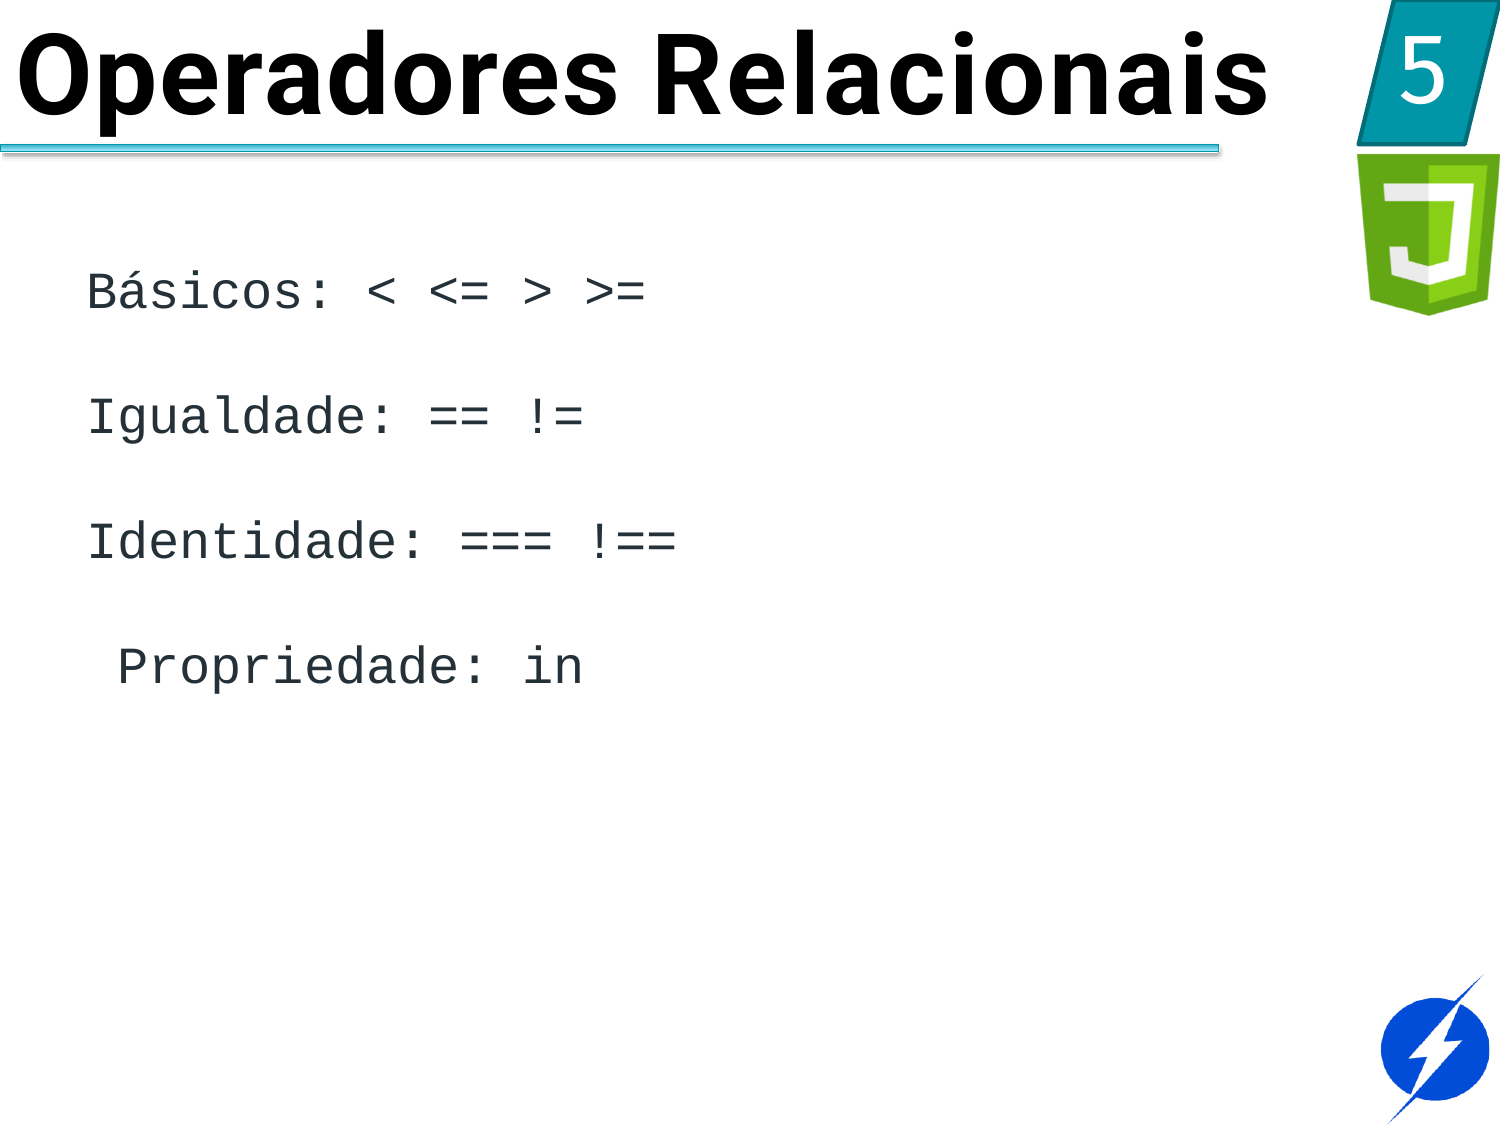

# Operadores Relacionais
5

Básicos: < <= > >=
Igualdade: == !=  Identidade: === !==  Propriedade: in